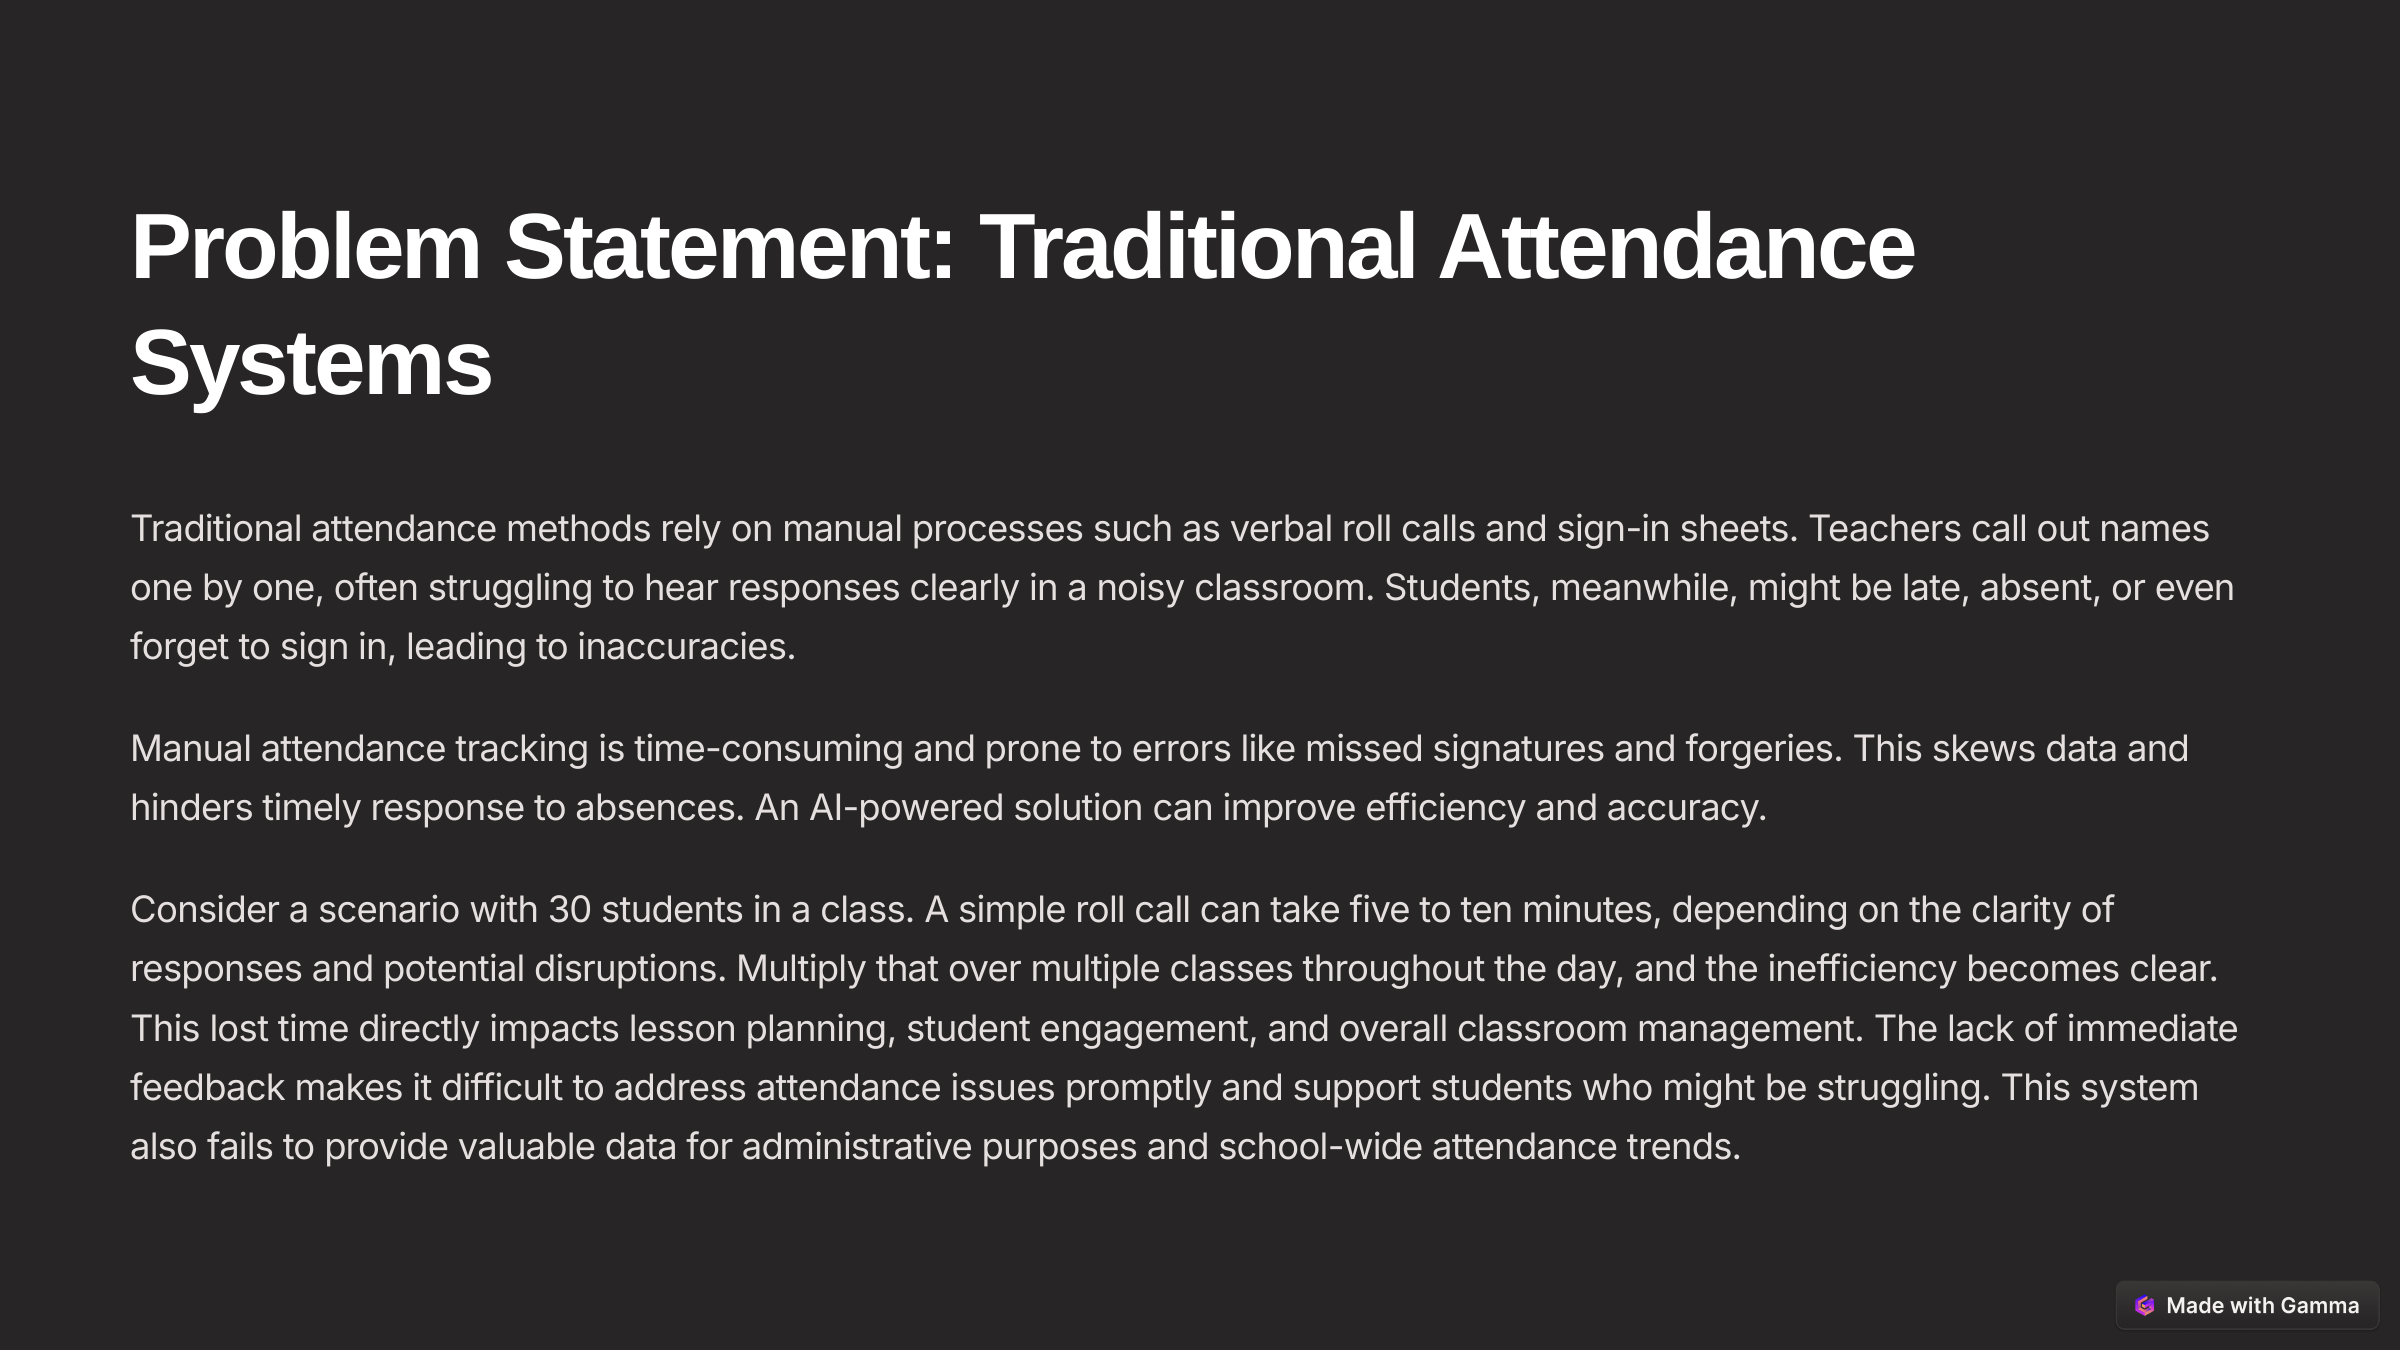

Problem Statement: Traditional Attendance Systems
Traditional attendance methods rely on manual processes such as verbal roll calls and sign-in sheets. Teachers call out names one by one, often struggling to hear responses clearly in a noisy classroom. Students, meanwhile, might be late, absent, or even forget to sign in, leading to inaccuracies.
Manual attendance tracking is time-consuming and prone to errors like missed signatures and forgeries. This skews data and hinders timely response to absences. An AI-powered solution can improve efficiency and accuracy.
Consider a scenario with 30 students in a class. A simple roll call can take five to ten minutes, depending on the clarity of responses and potential disruptions. Multiply that over multiple classes throughout the day, and the inefficiency becomes clear. This lost time directly impacts lesson planning, student engagement, and overall classroom management. The lack of immediate feedback makes it difficult to address attendance issues promptly and support students who might be struggling. This system also fails to provide valuable data for administrative purposes and school-wide attendance trends.